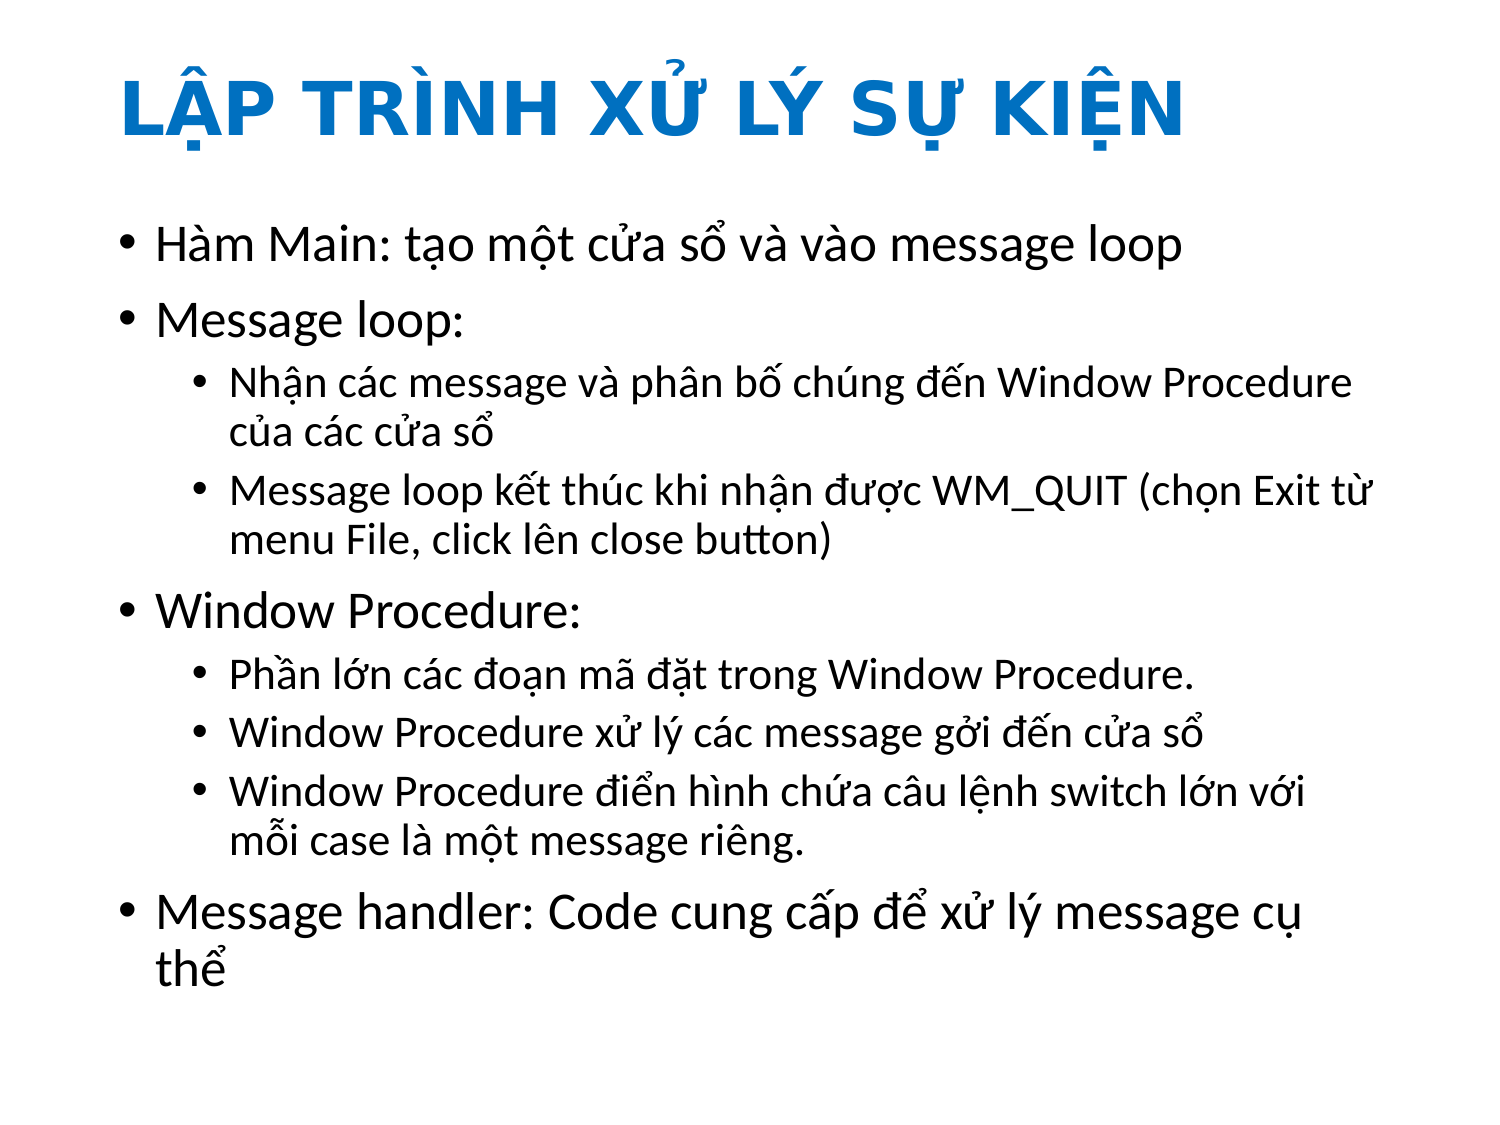

# LẬP TRÌNH XỬ LÝ SỰ KIỆN
Hàm Main: tạo một cửa sổ và vào message loop
Message loop:
Nhận các message và phân bố chúng đến Window Procedure của các cửa sổ
Message loop kết thúc khi nhận được WM_QUIT (chọn Exit từ menu File, click lên close button)
Window Procedure:
Phần lớn các đoạn mã đặt trong Window Procedure.
Window Procedure xử lý các message gởi đến cửa sổ
Window Procedure điển hình chứa câu lệnh switch lớn với mỗi case là một message riêng.
Message handler: Code cung cấp để xử lý message cụ thể